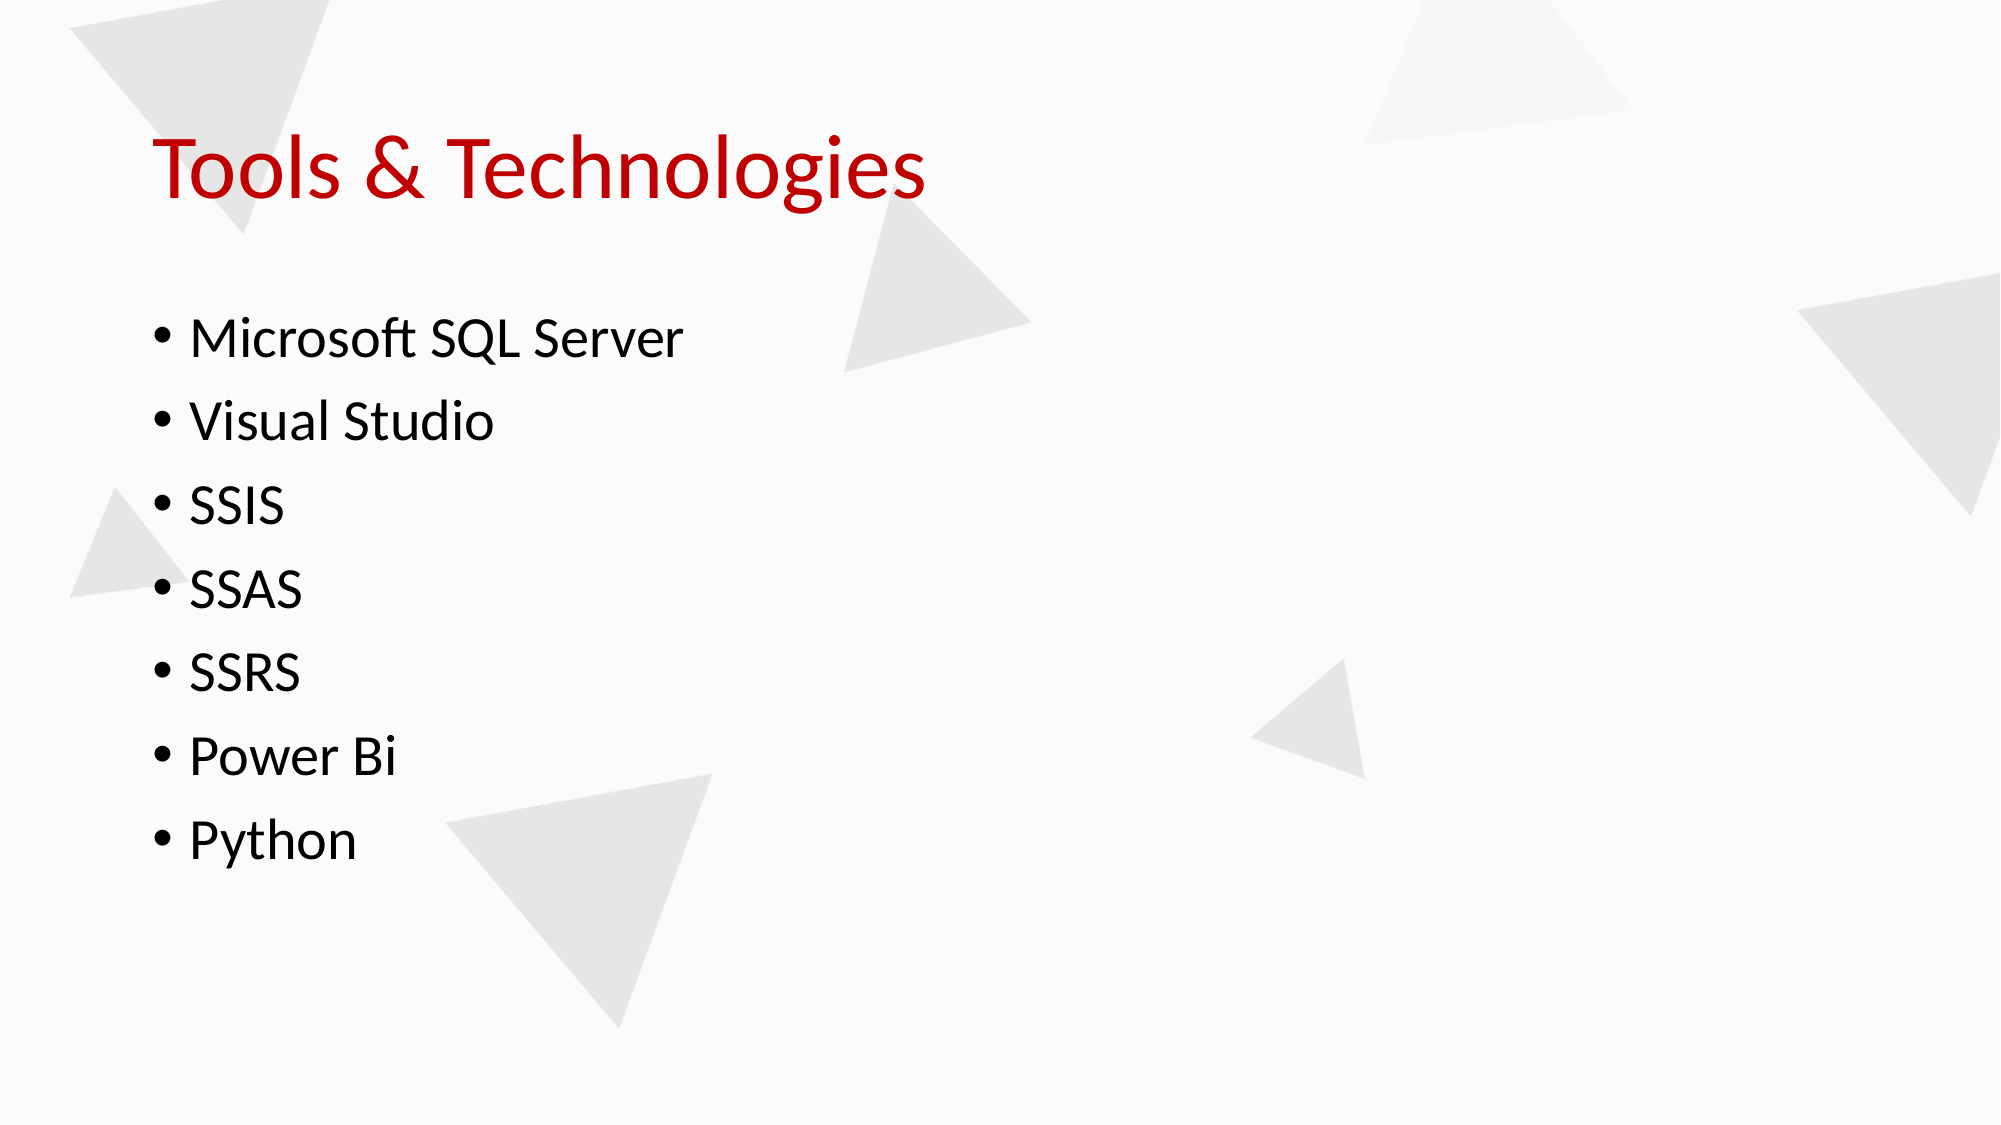

# Tools & Technologies
Microsoft SQL Server
Visual Studio
SSIS
SSAS
SSRS
Power Bi
Python